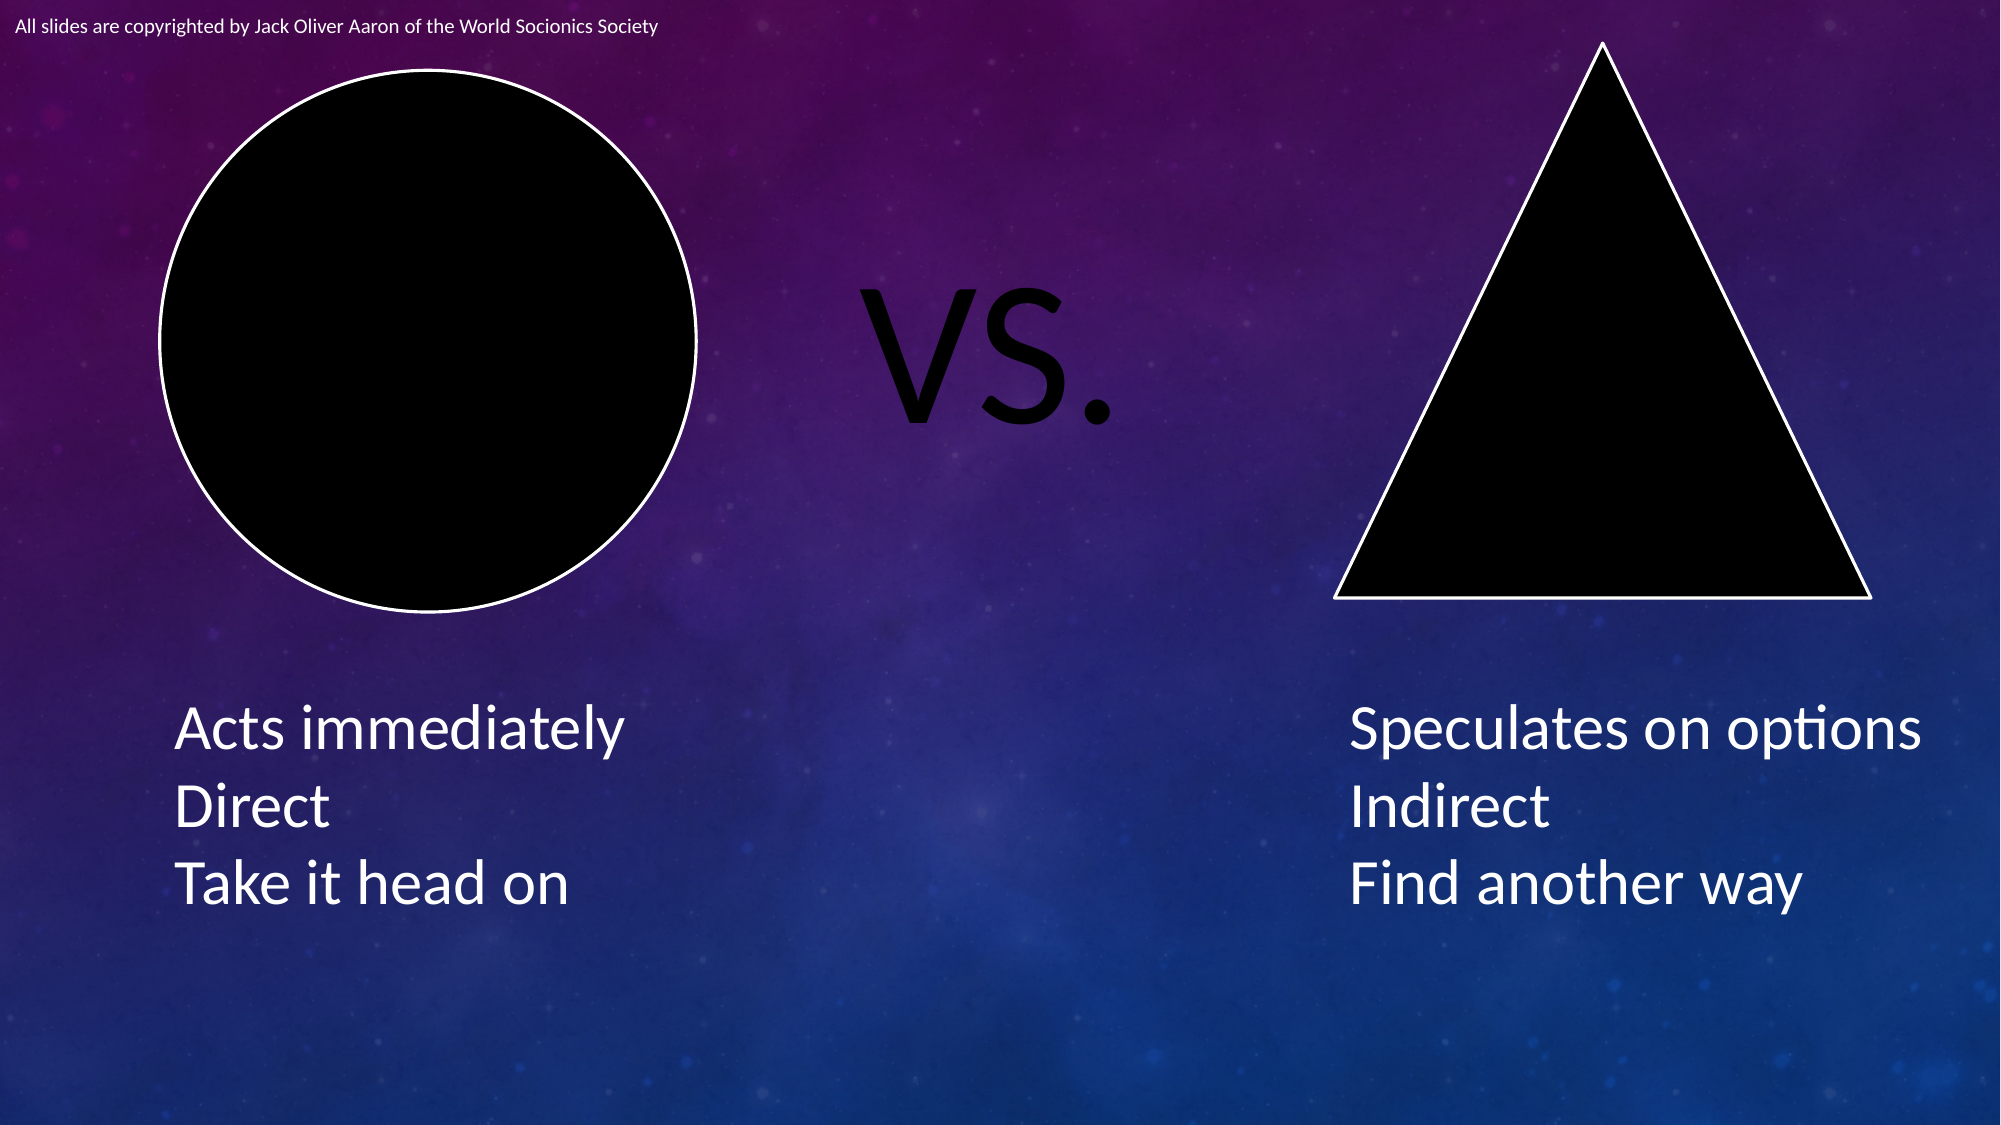

All slides are copyrighted by Jack Oliver Aaron of the World Socionics Society

VS.
Acts immediately
Direct
Take it head on
Speculates on options
Indirect
Find another way